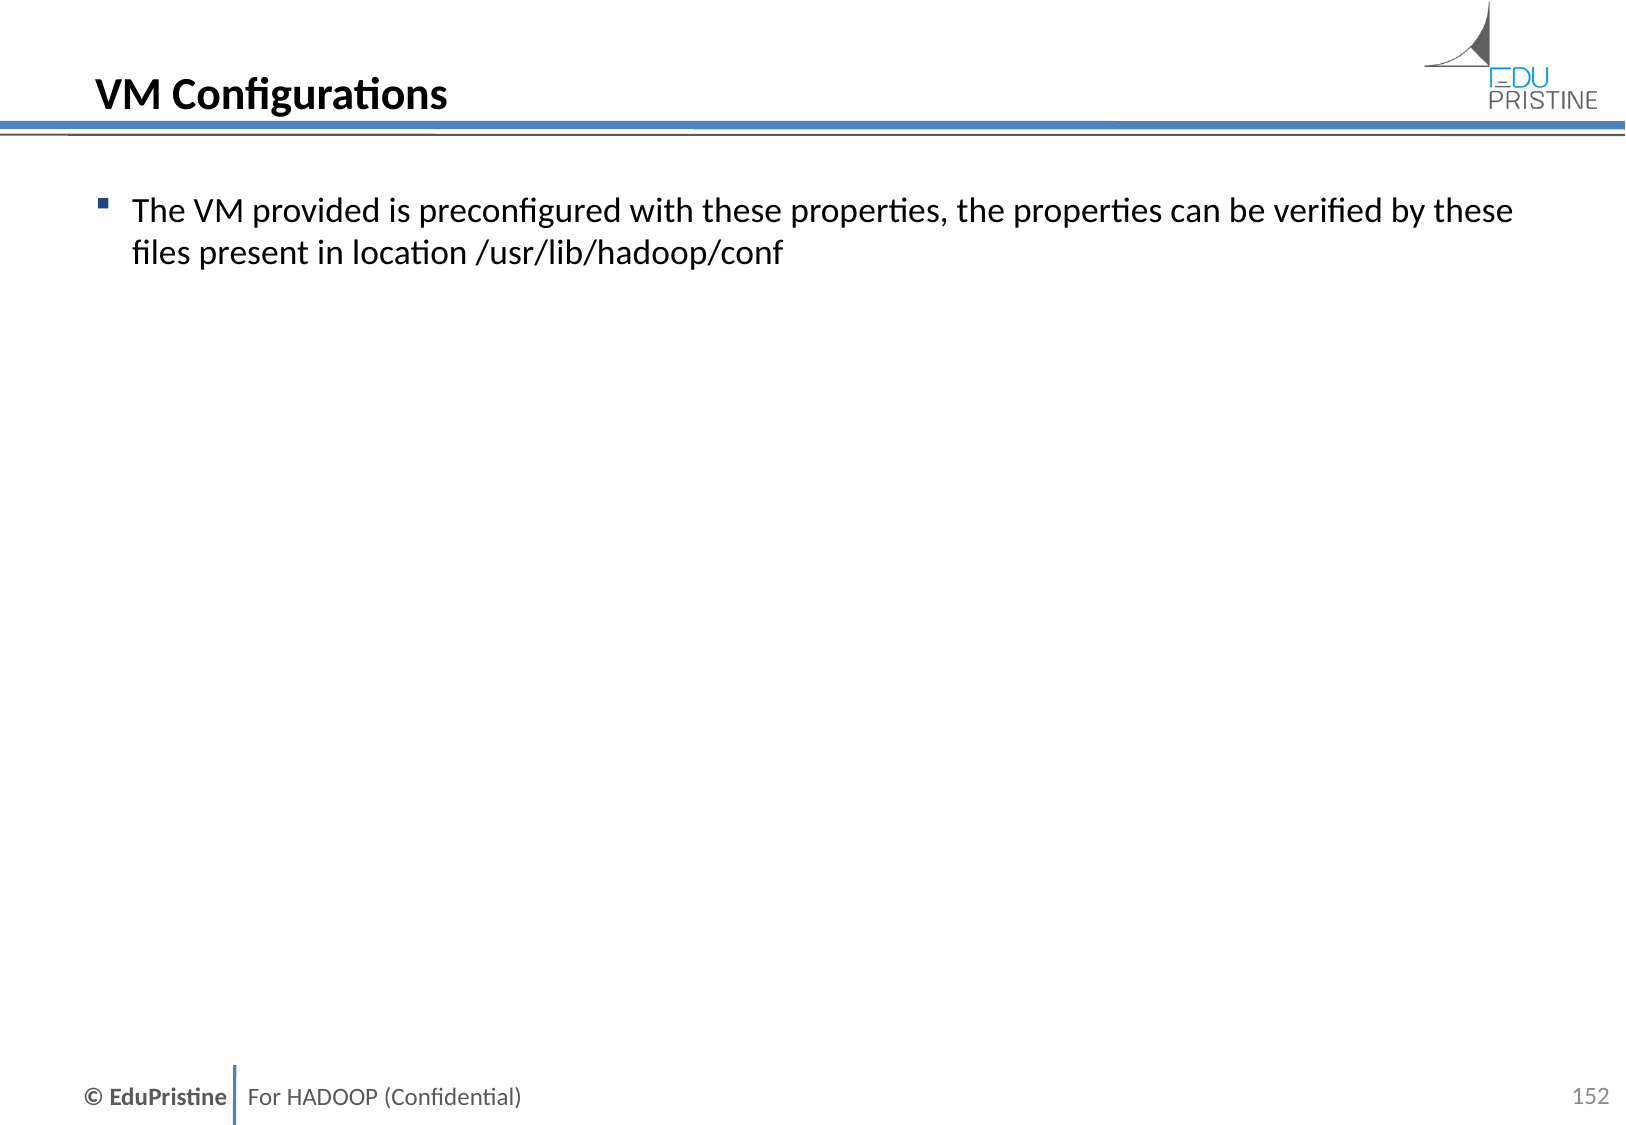

# VM Configurations
The VM provided is preconfigured with these properties, the properties can be verified by these files present in location /usr/lib/hadoop/conf
152